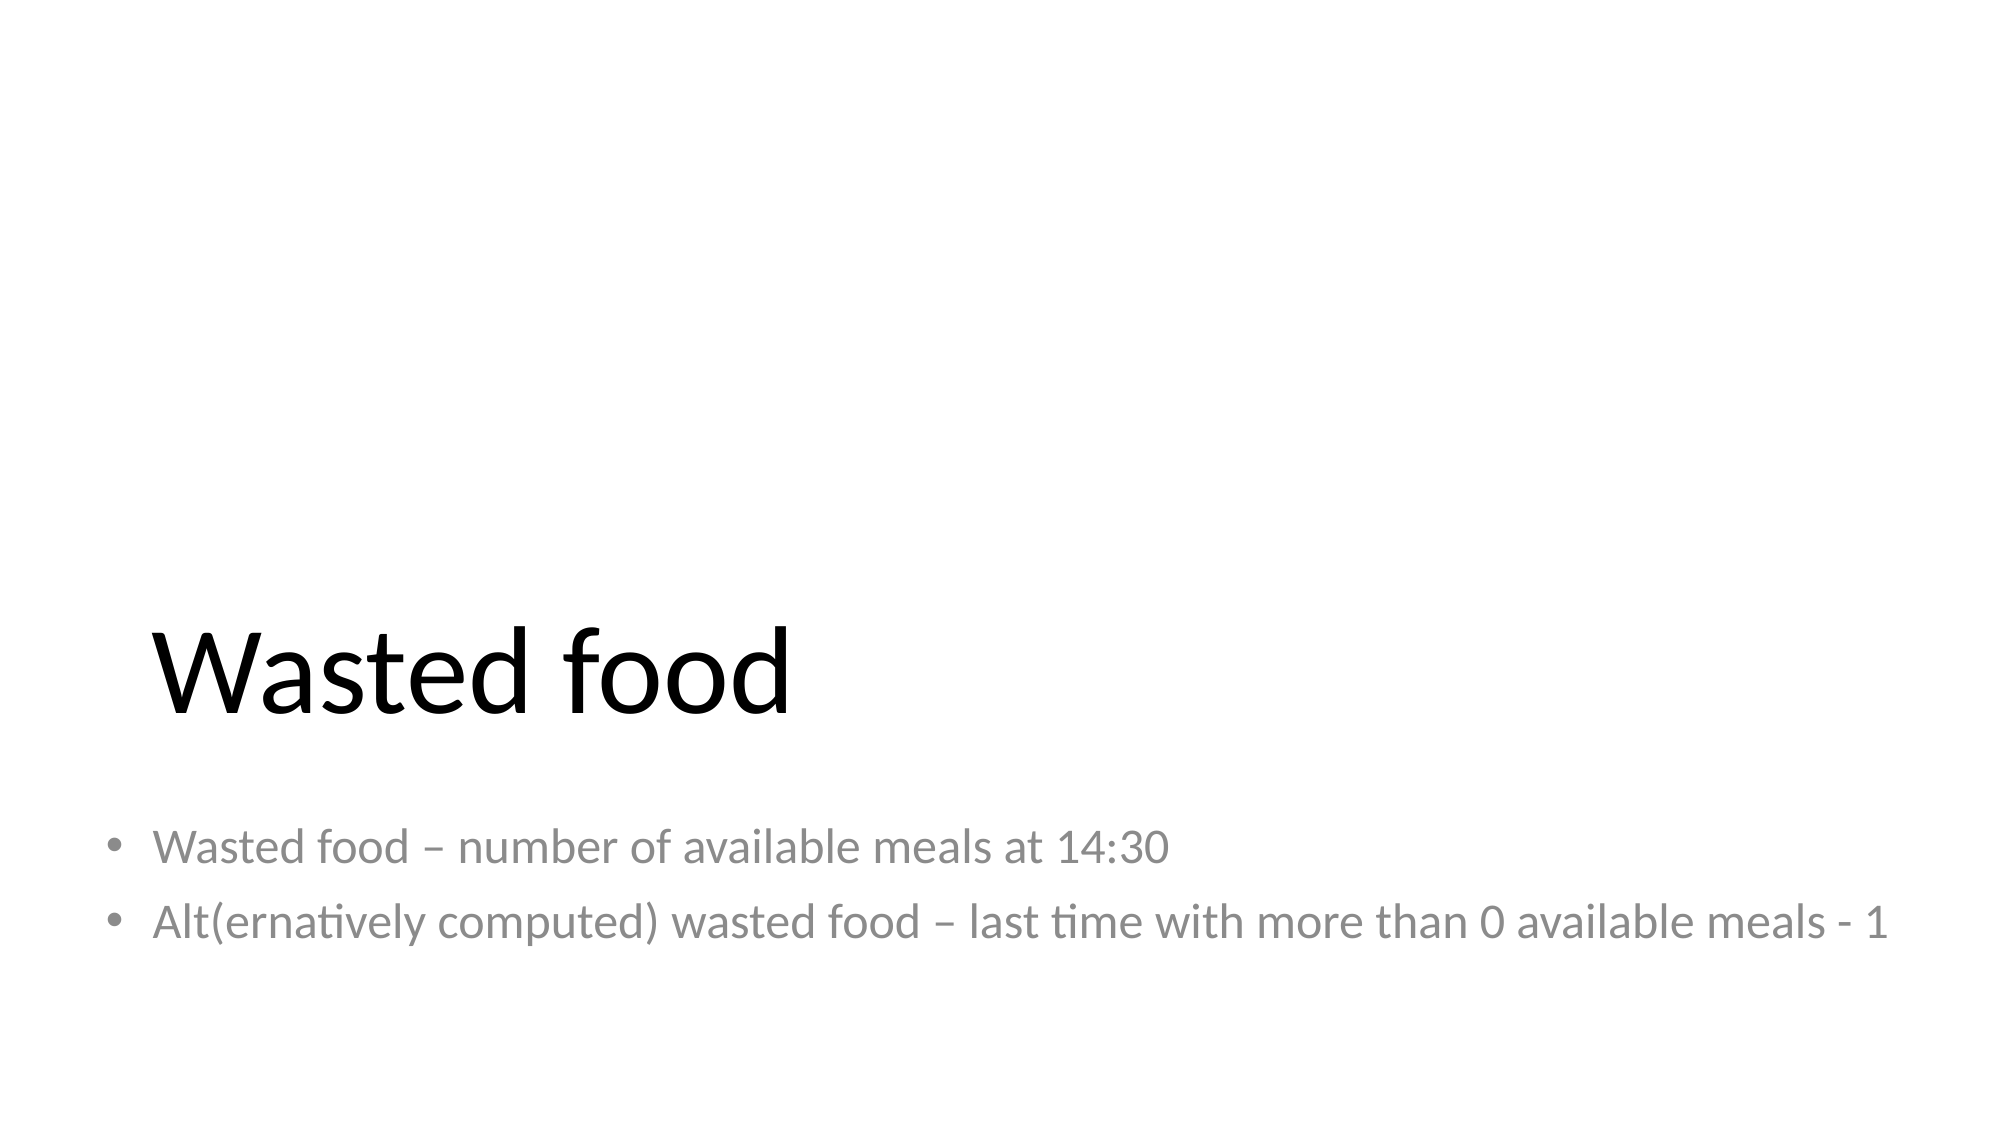

# Wasted food
Wasted food – number of available meals at 14:30
Alt(ernatively computed) wasted food – last time with more than 0 available meals - 1